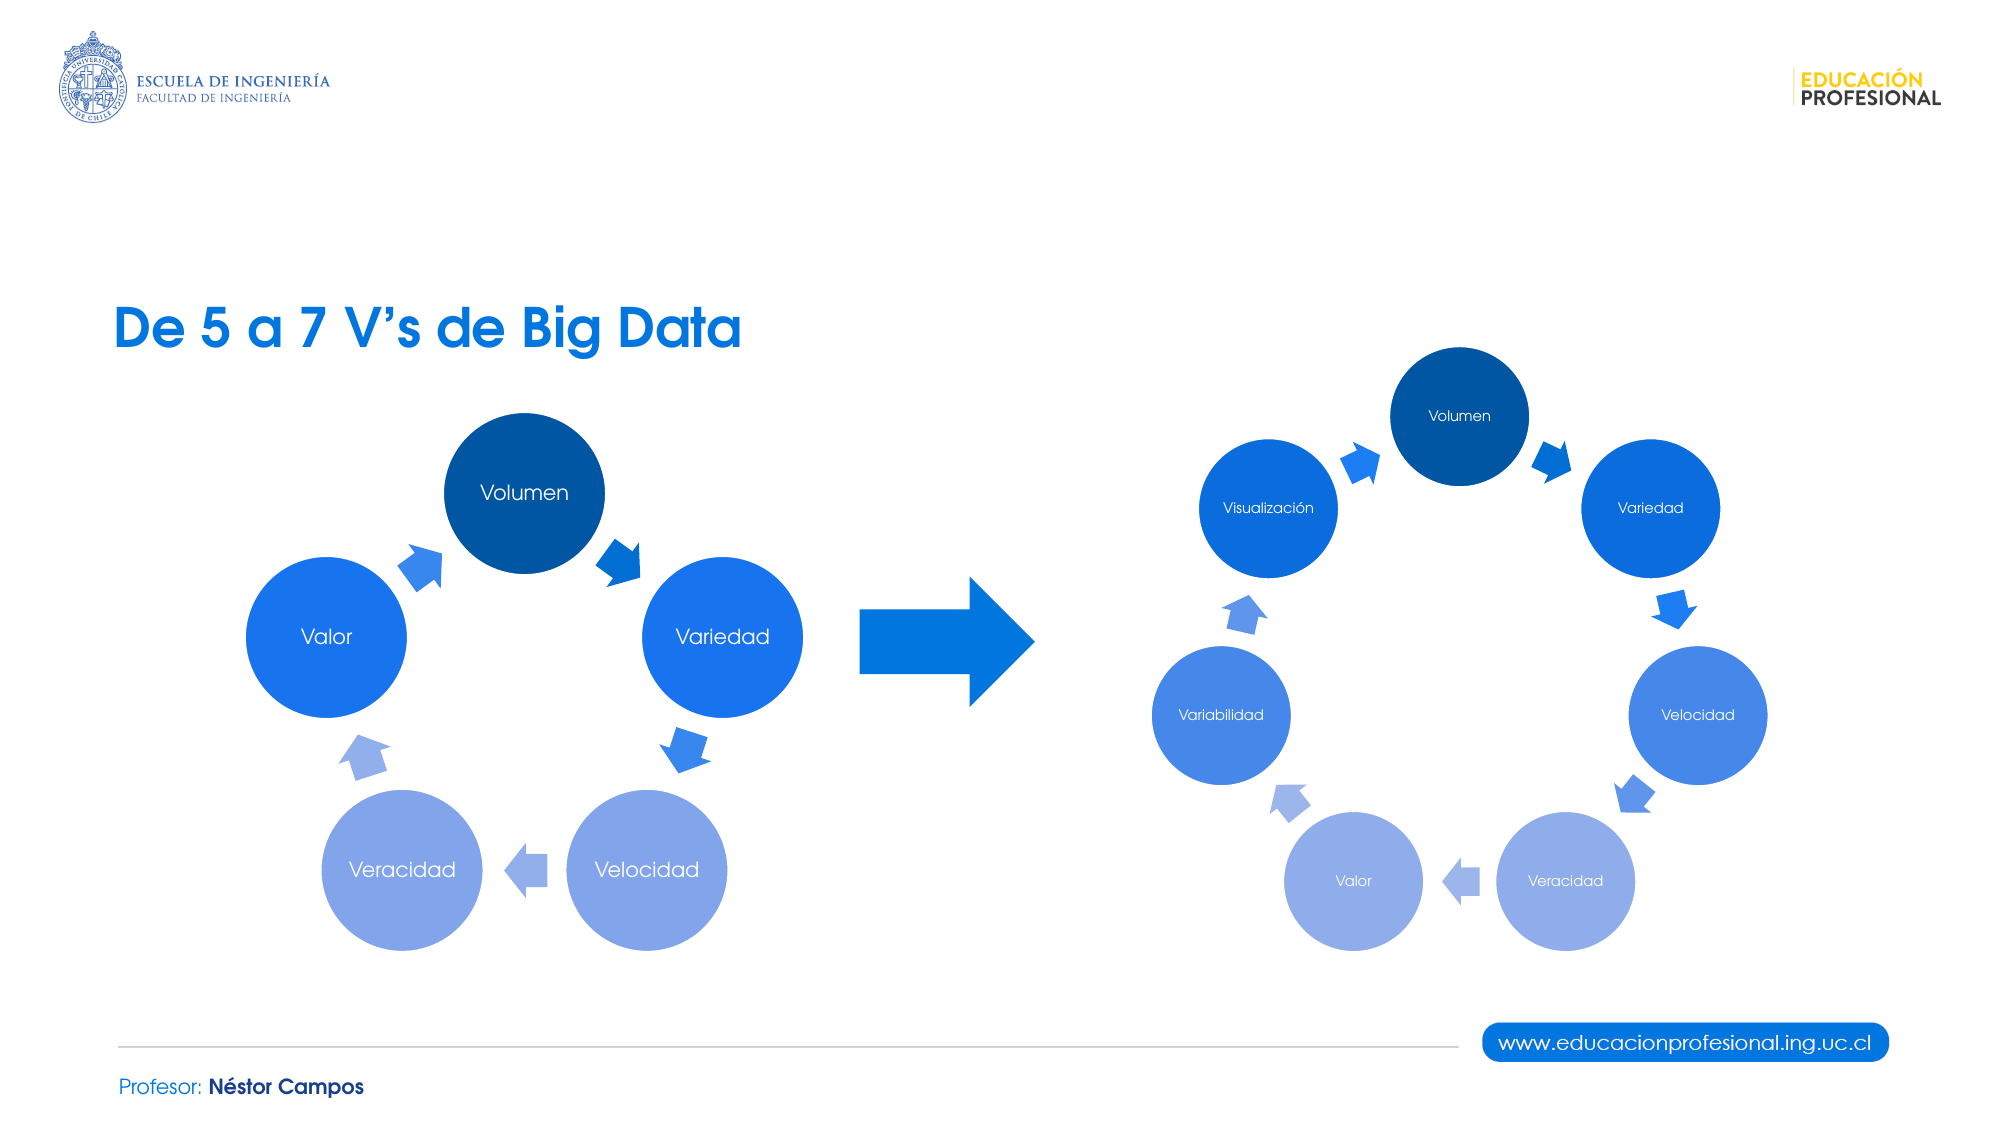

# De 5 a 7 V’s de Big Data

Volumen

Visualización
Variedad

Variabilidad
Velocidad

Valor
Veracidad

Volumen

Valor
Variedad

Veracidad
Velocidad